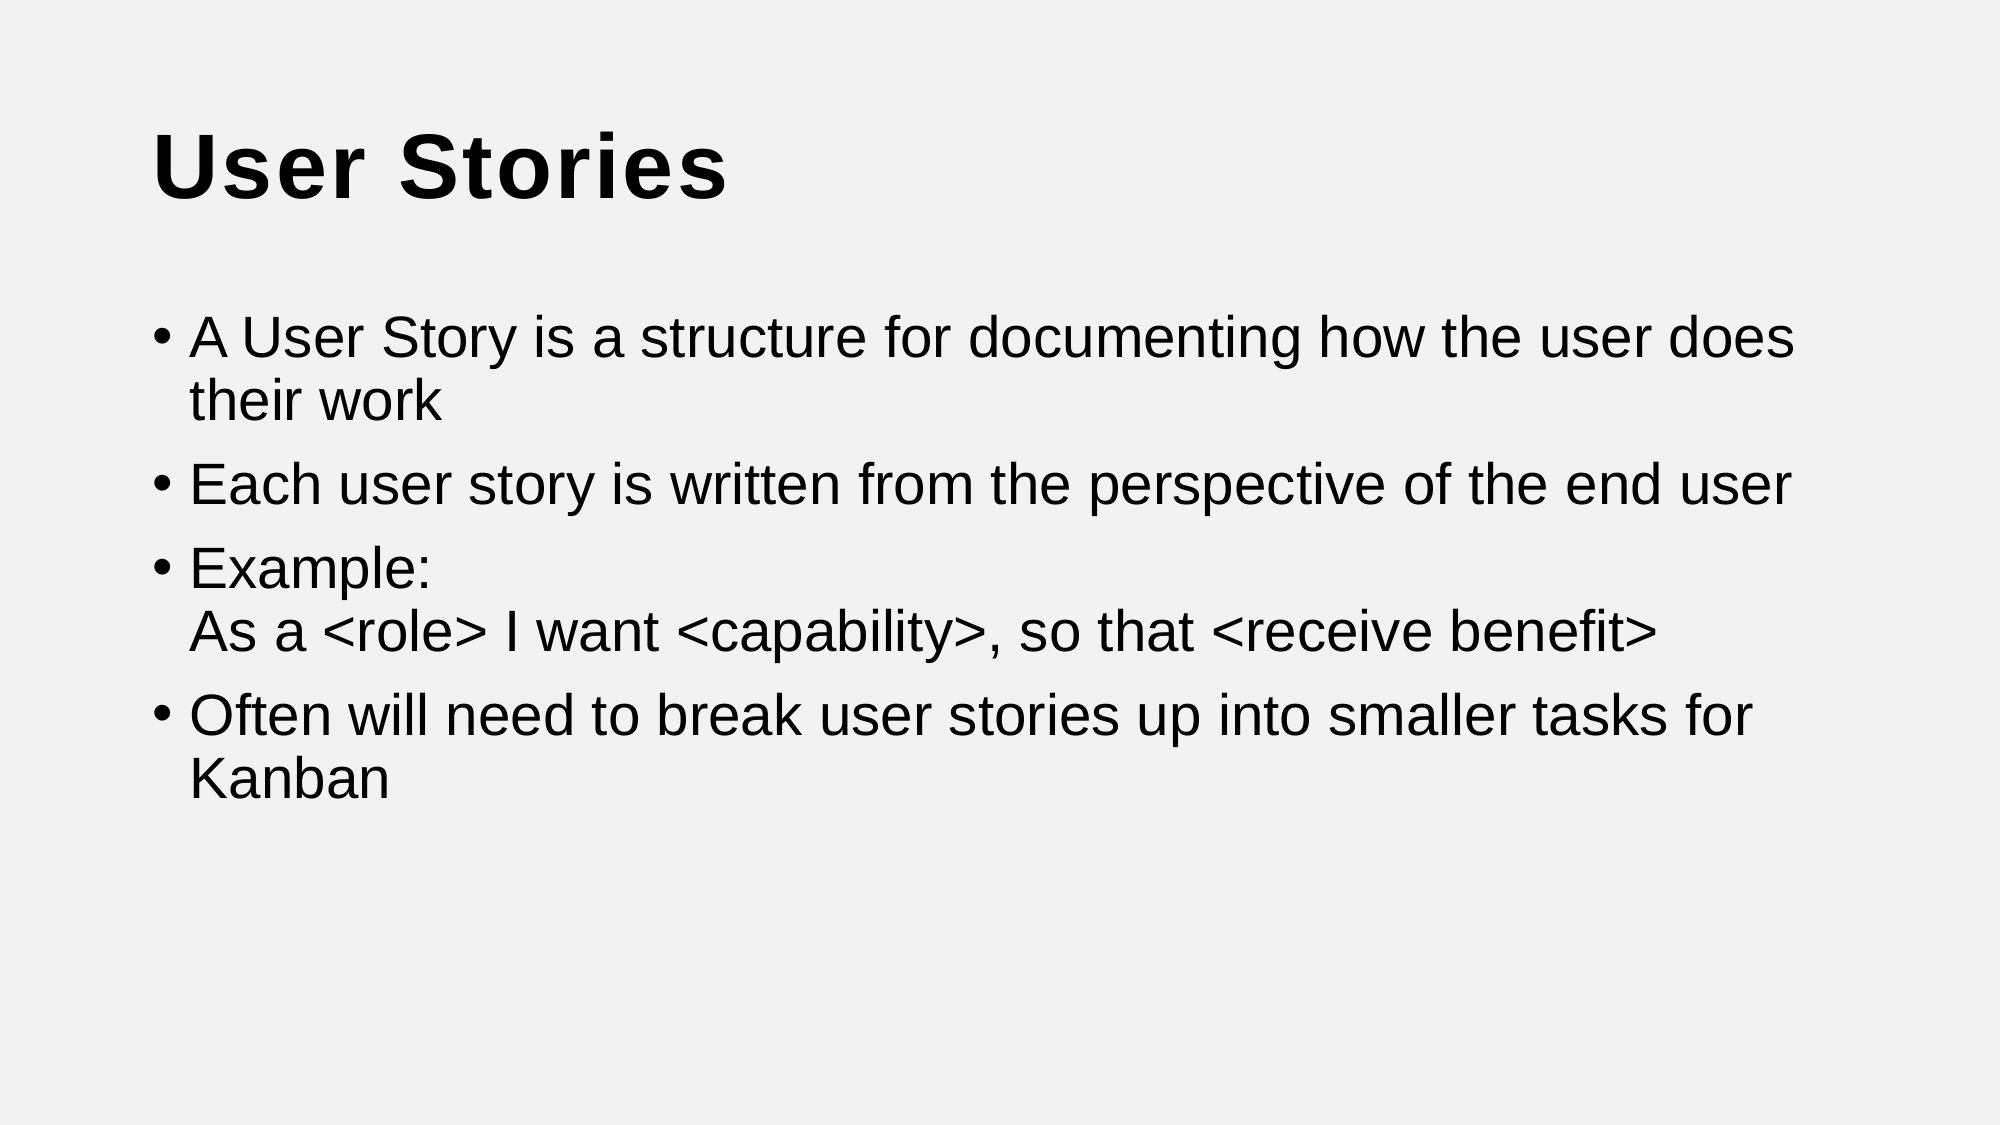

# User Stories
A User Story is a structure for documenting how the user does their work
Each user story is written from the perspective of the end user
Example:
As a <role> I want <capability>, so that <receive benefit>
Often will need to break user stories up into smaller tasks for Kanban